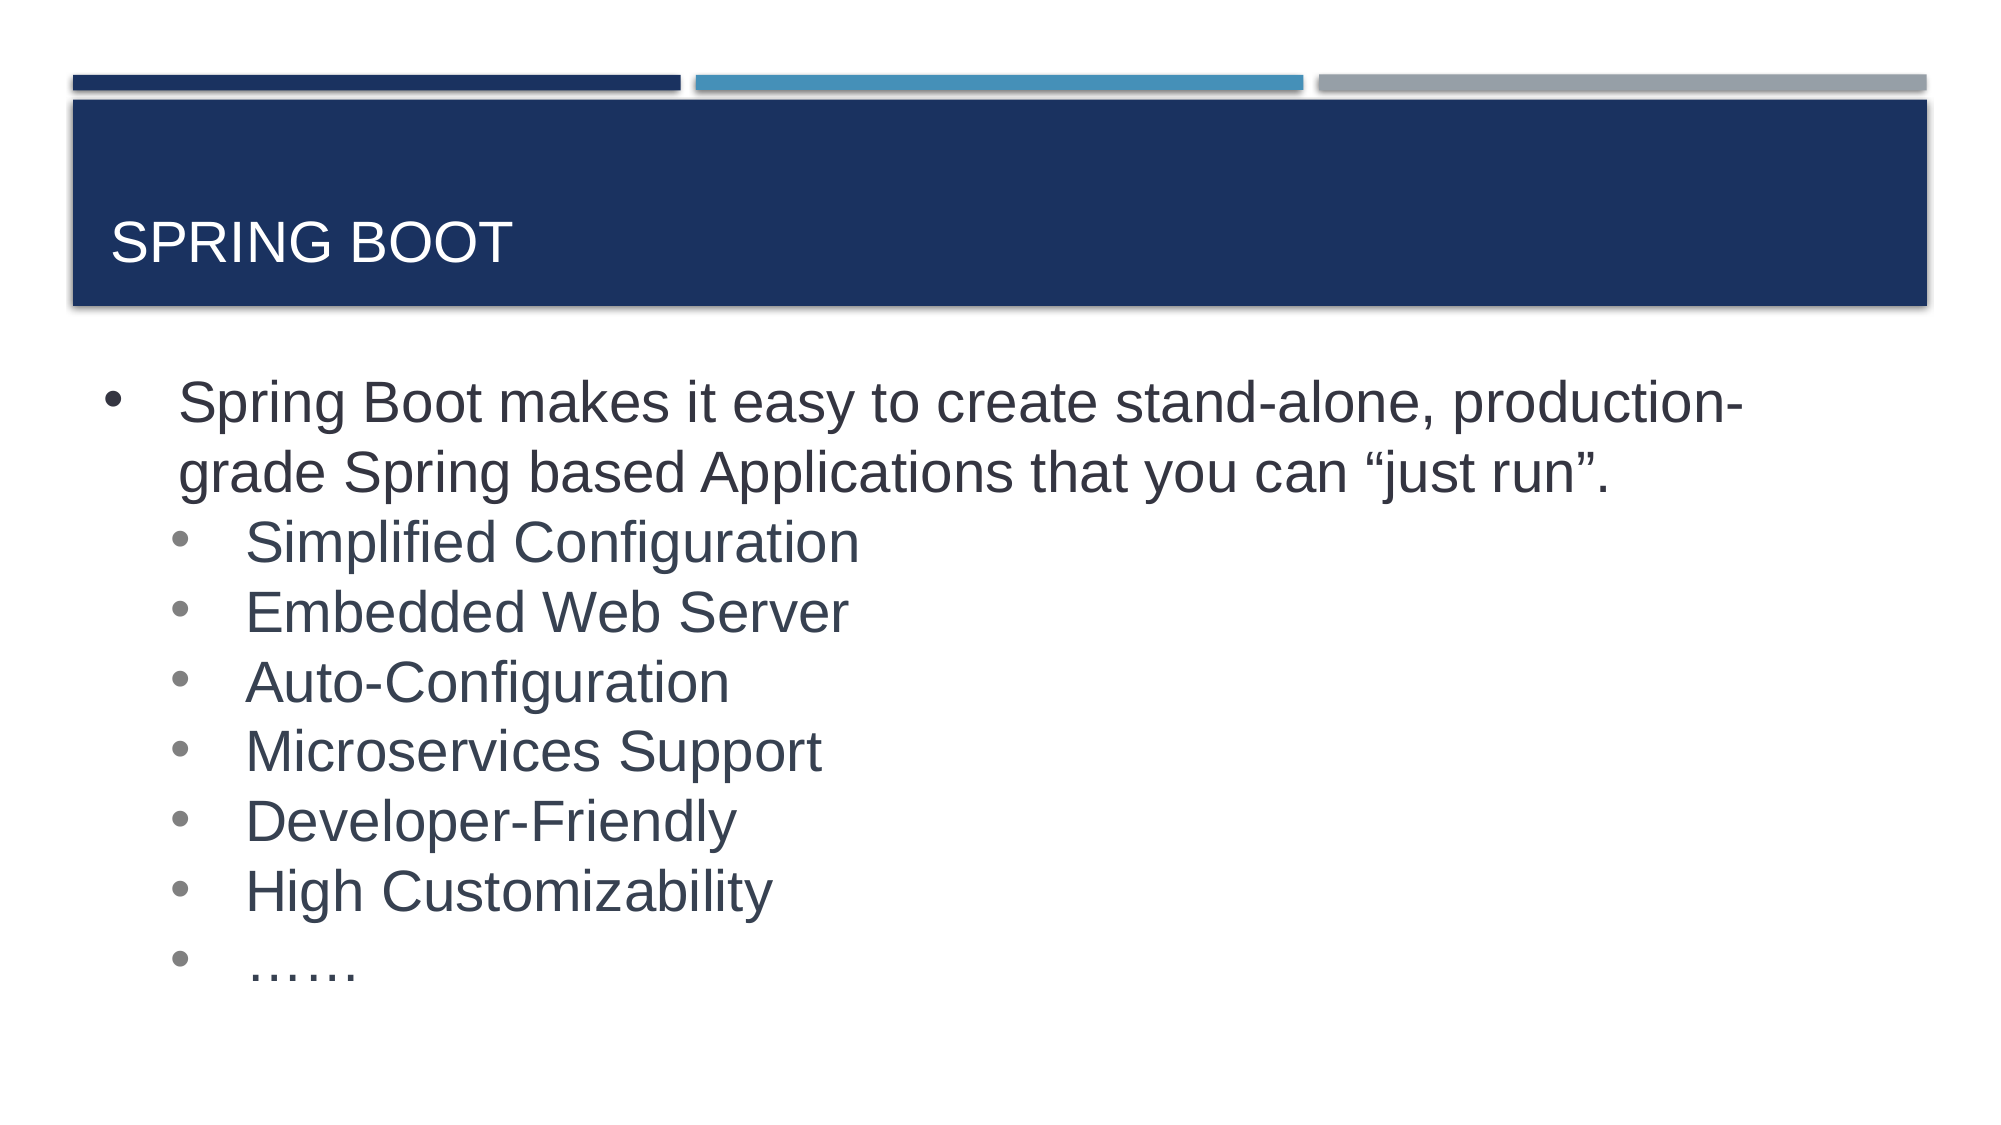

# Spring boot
Spring Boot makes it easy to create stand-alone, production-grade Spring based Applications that you can “just run”.
Simplified Configuration
Embedded Web Server
Auto-Configuration
Microservices Support
Developer-Friendly
High Customizability
……